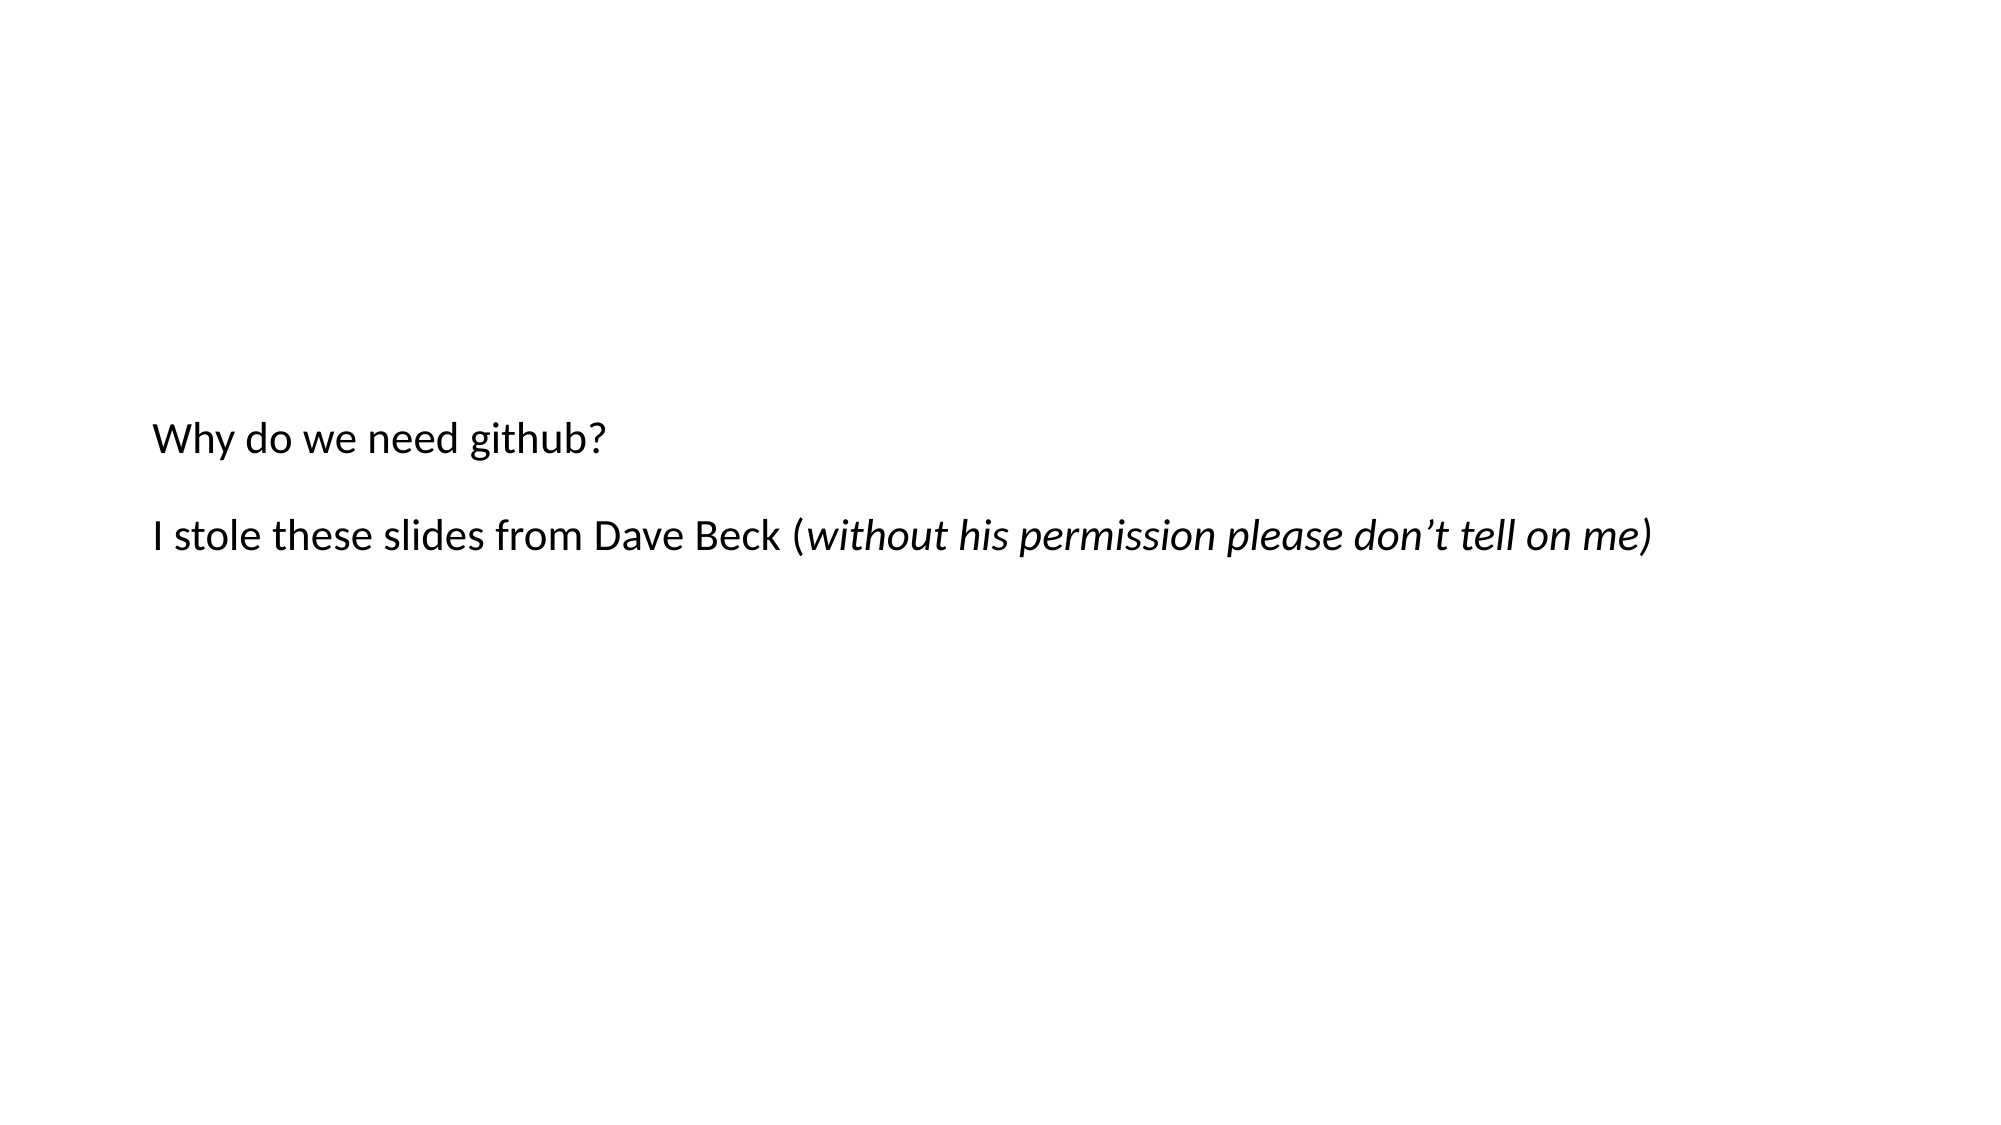

# Why do we need github? I stole these slides from Dave Beck (without his permission please don’t tell on me)